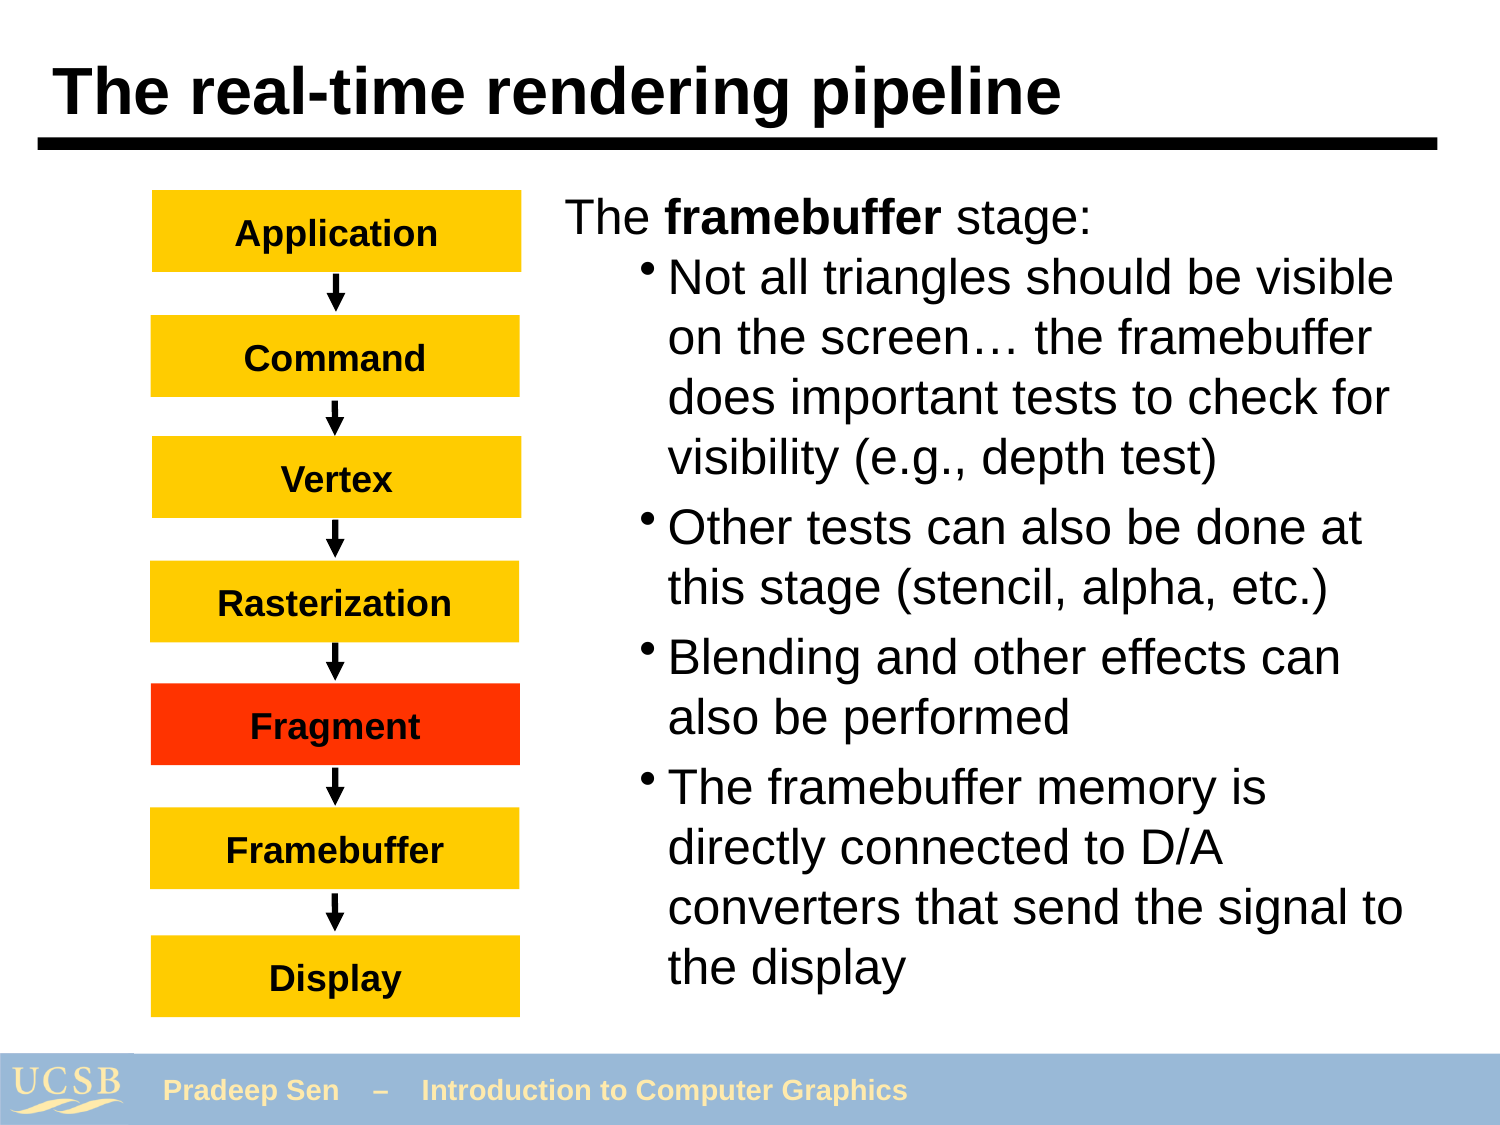

# The real-time rendering pipeline
The framebuffer stage:
Not all triangles should be visible on the screen… the framebuffer does important tests to check for visibility (e.g., depth test)
Other tests can also be done at this stage (stencil, alpha, etc.)
Blending and other effects can also be performed
The framebuffer memory is directly connected to D/A converters that send the signal to the display
Application

Command

Vertex

Rasterization

Fragment

Framebuffer

Display